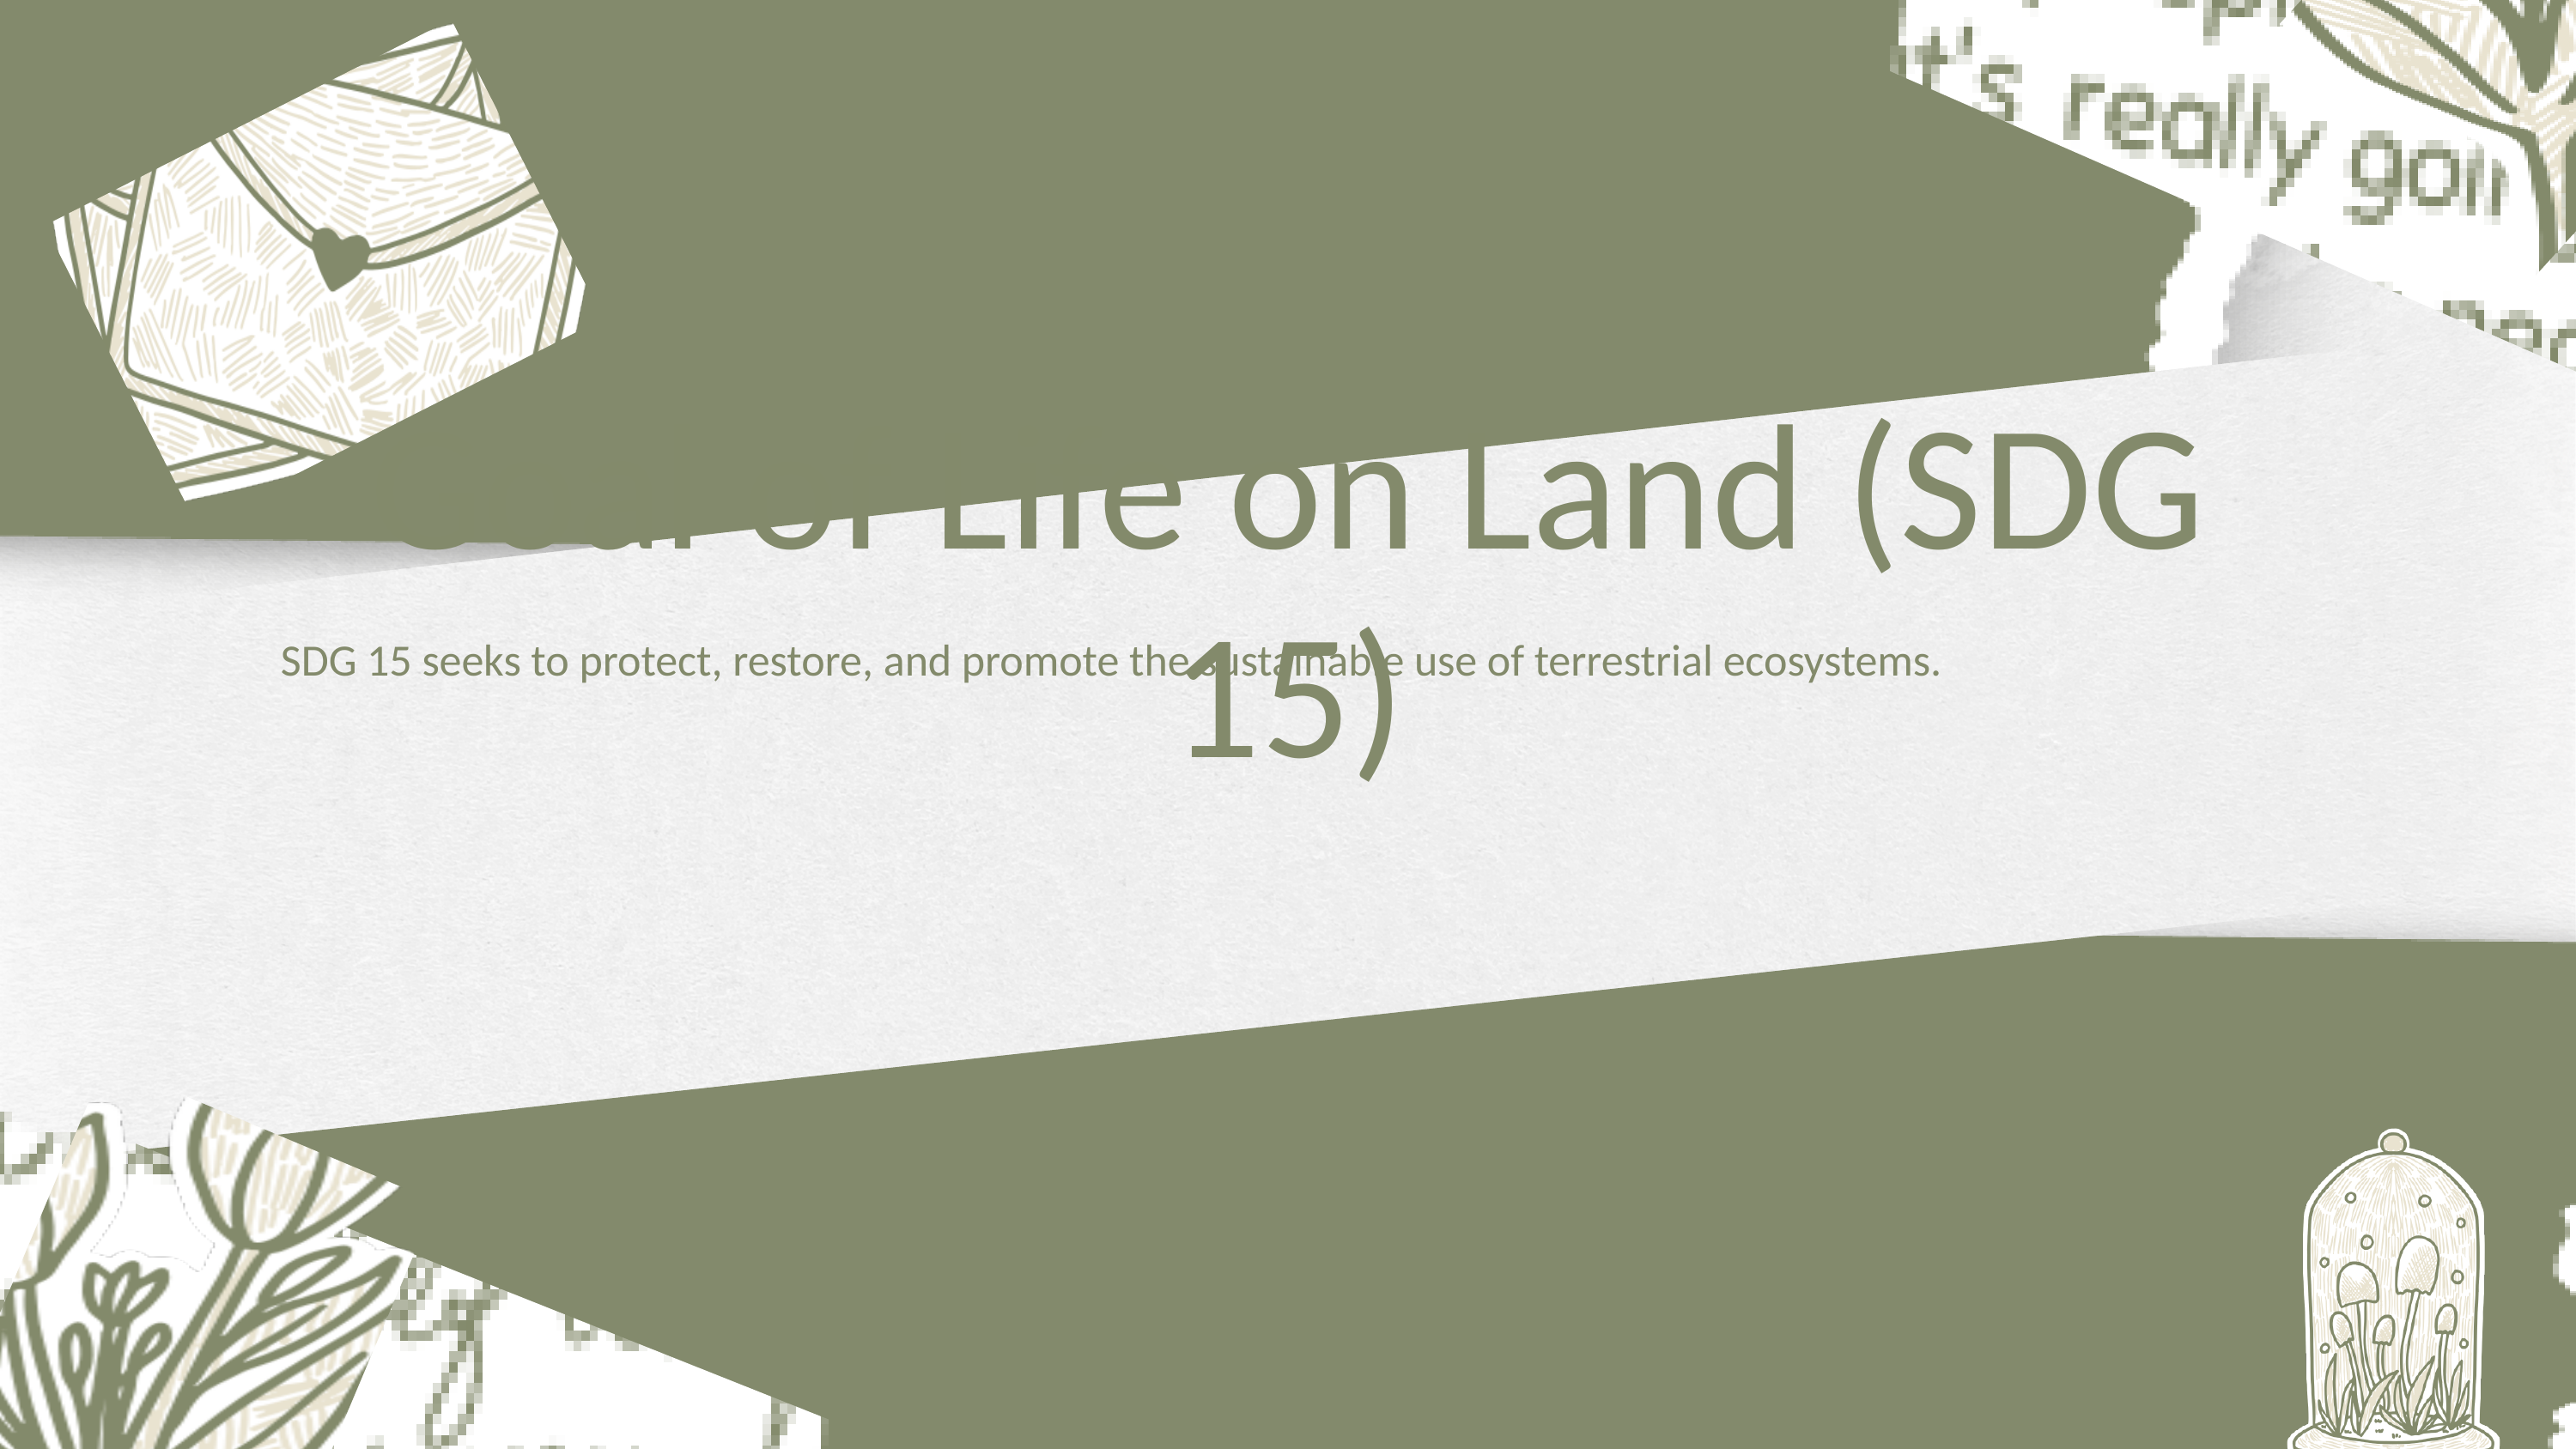

Goal of Life on Land (SDG 15)
SDG 15 seeks to protect, restore, and promote the sustainable use of terrestrial ecosystems.